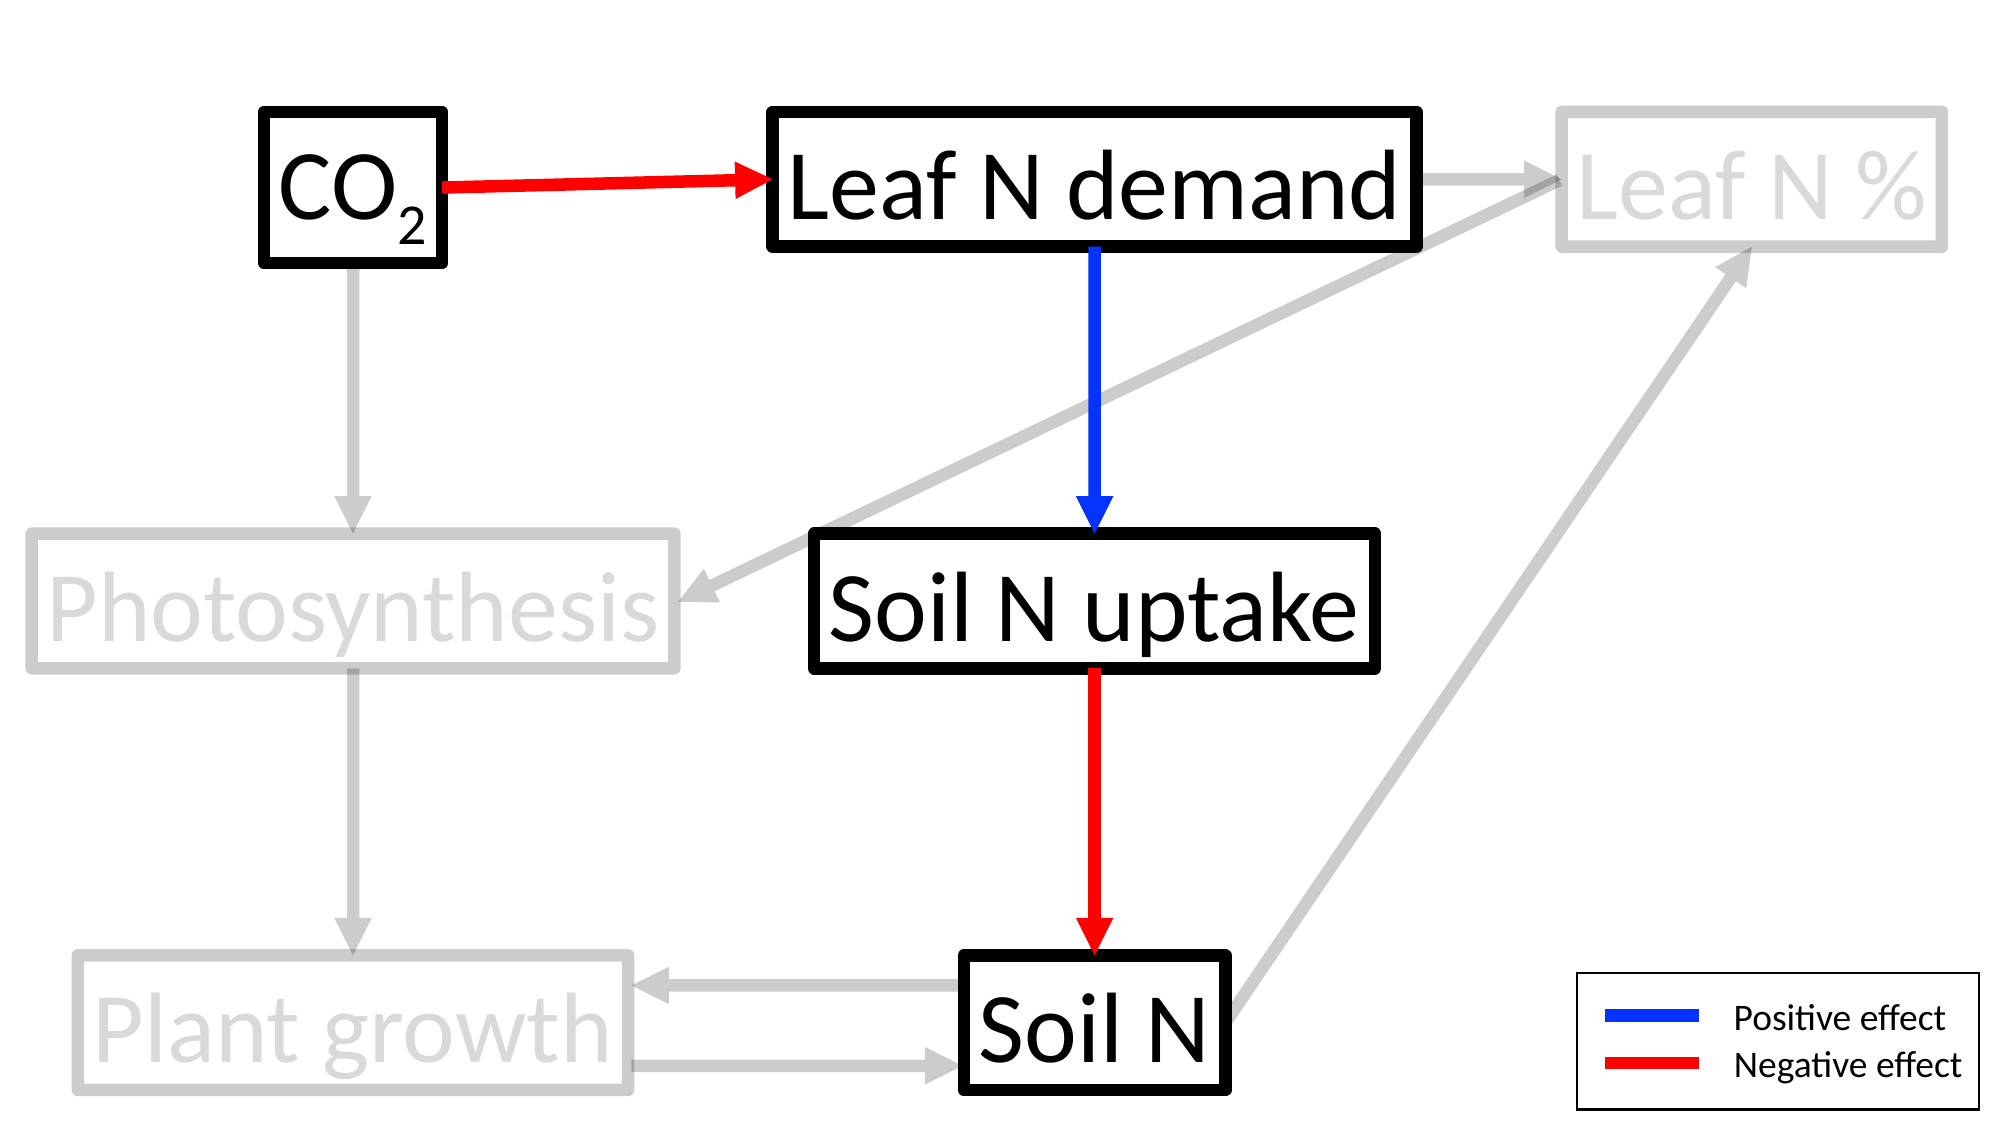

CO2
Leaf N demand
Leaf N %
Photosynthesis
Soil N uptake
Plant growth
Soil N

Positive effect
Negative effect